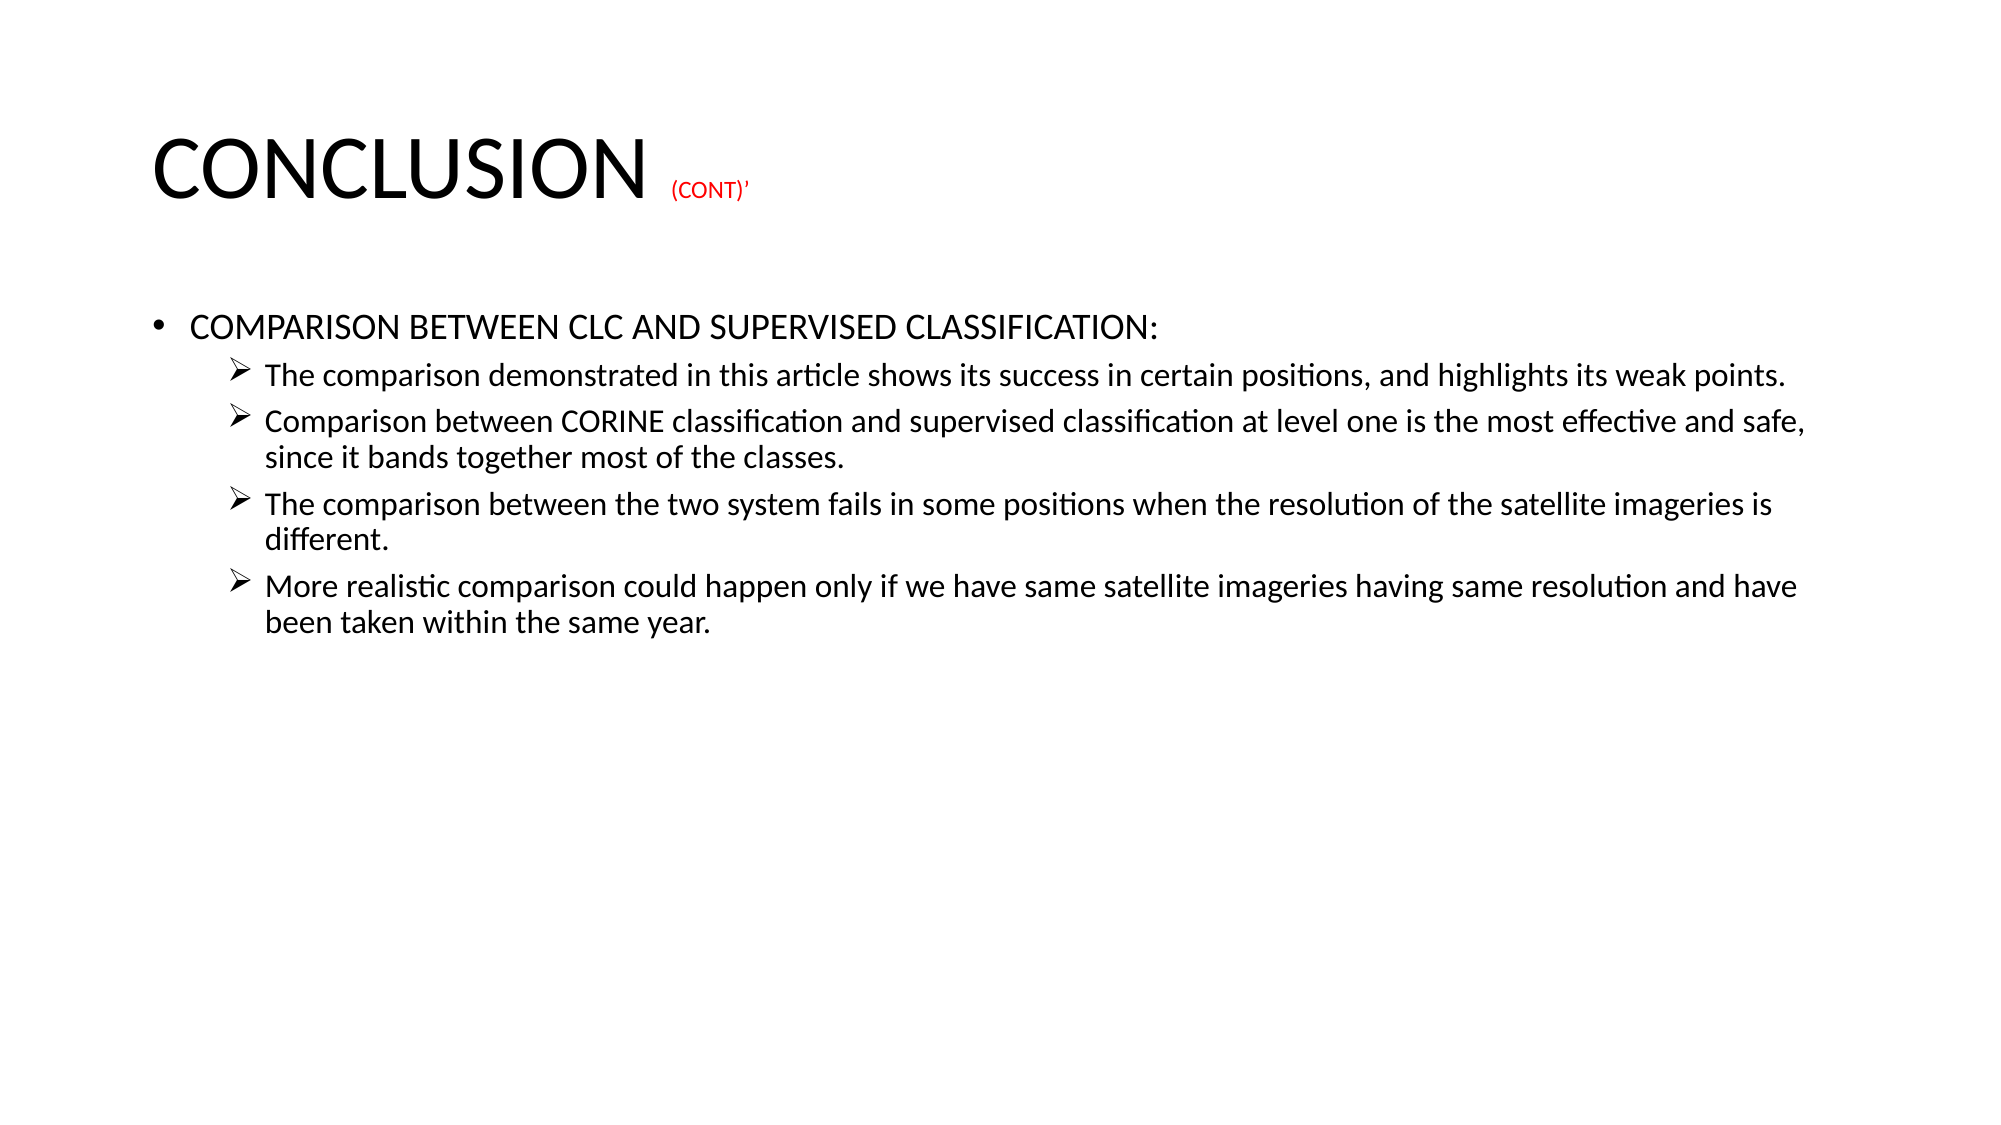

# Conclusion (Cont)’
Comparison between clc and supervised classification:
The comparison demonstrated in this article shows its success in certain positions, and highlights its weak points.
Comparison between CORINE classification and supervised classification at level one is the most effective and safe, since it bands together most of the classes.
The comparison between the two system fails in some positions when the resolution of the satellite imageries is different.
More realistic comparison could happen only if we have same satellite imageries having same resolution and have been taken within the same year.